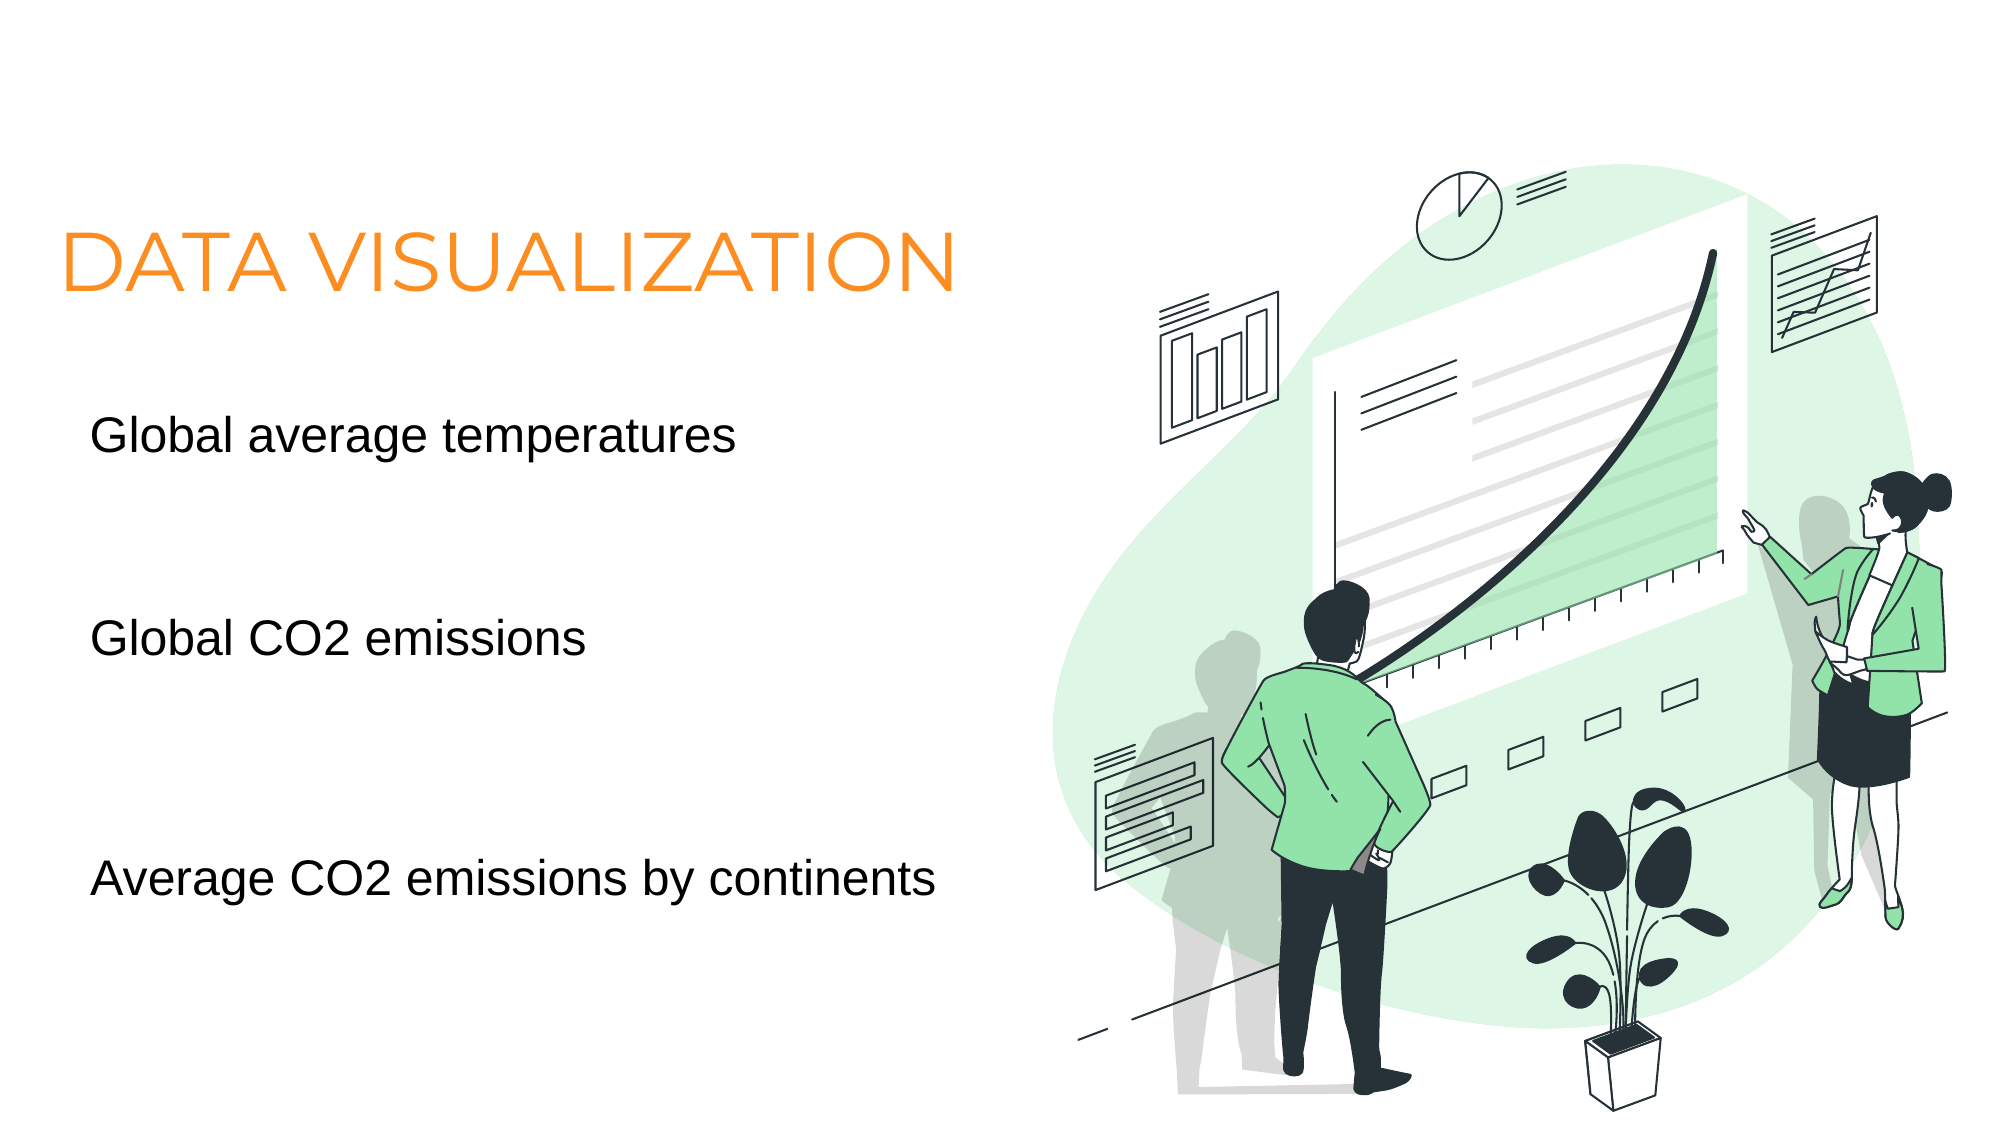

DATA VISUALIZATION

Global average temperatures

Global CO2 emissions

Average CO2 emissions by continents